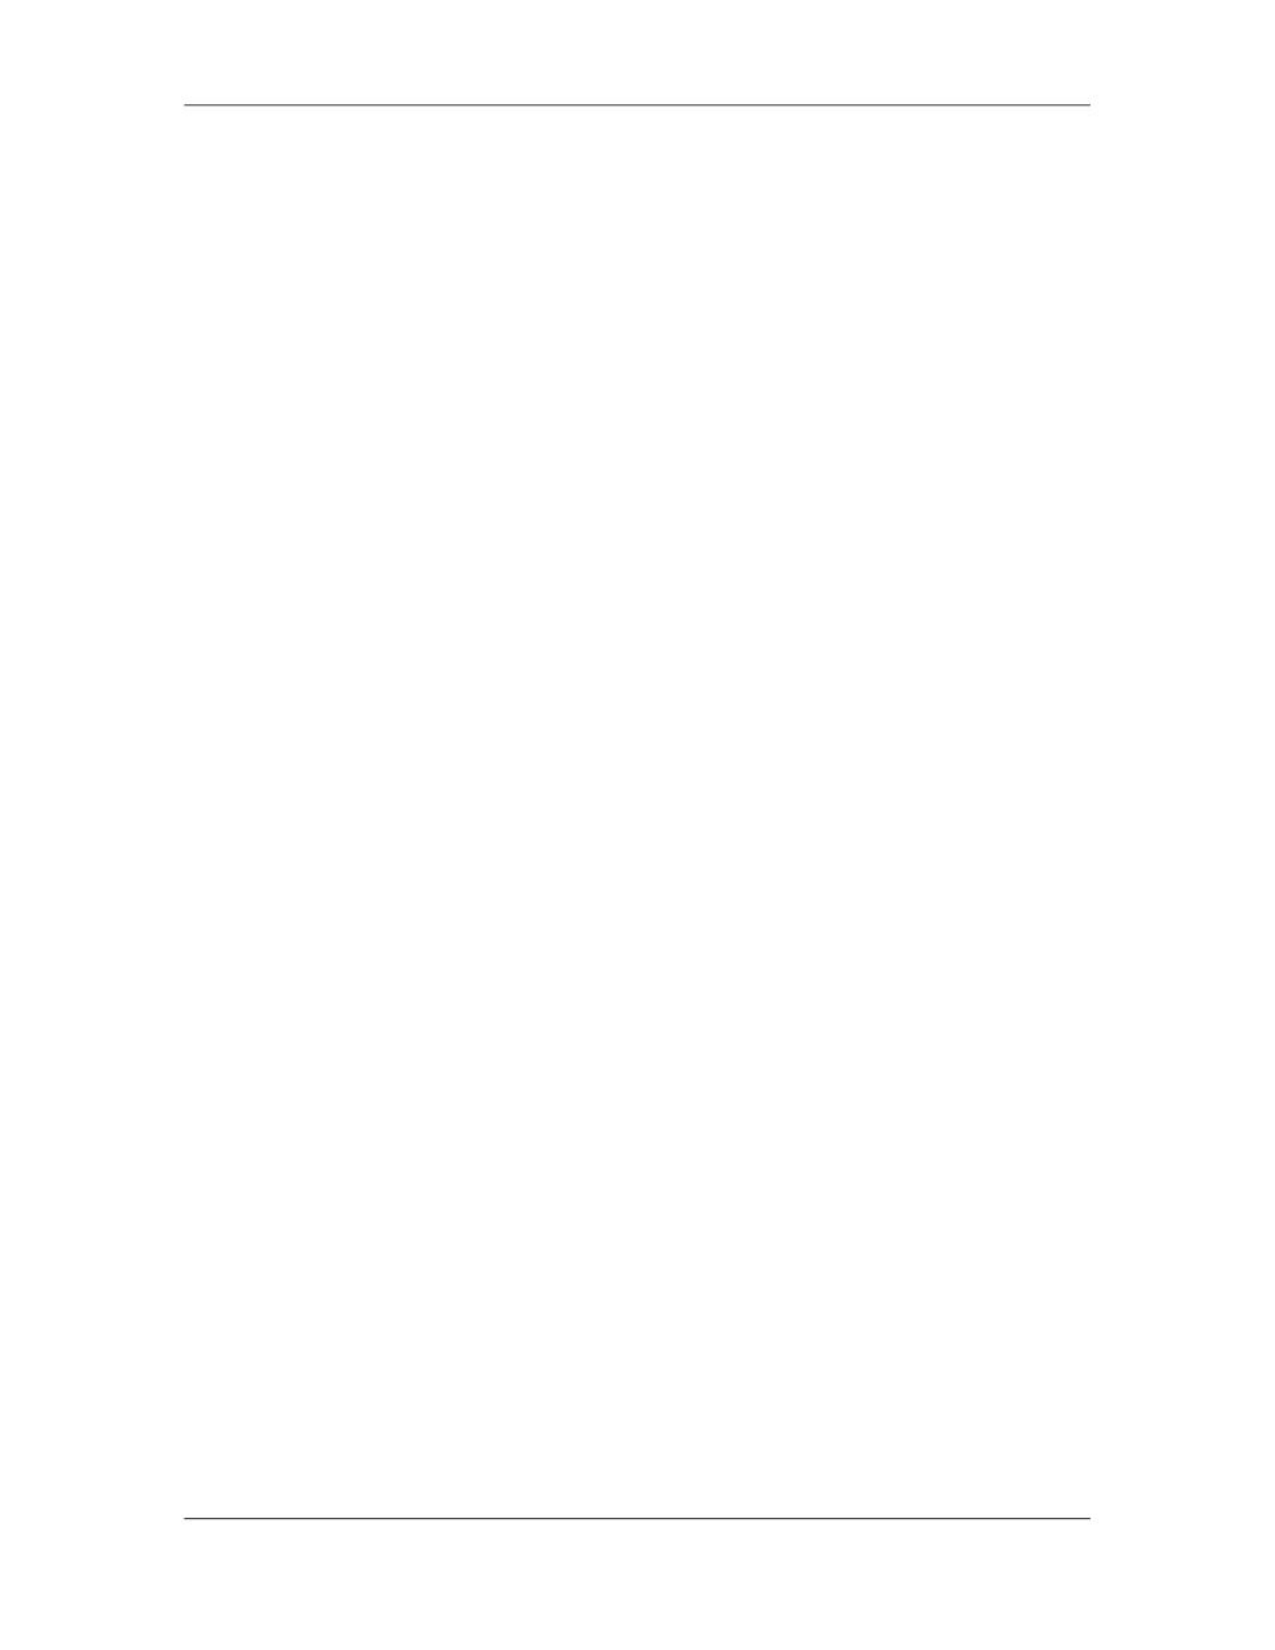

Software Project Management (CS615)

																																																																																																									Fig. 8.5. Note that for small projects, merging the two groups may mean simply

																																																																																																									assigning both responsibilities to the same person.

																																																																																																									Though many tools are common to quality control and configuration control, few
																																																																																																									tools are specifically designed for quality control. The following are some of the

																																																																																																									general support tools that can be useful in supporting SQA activities:

																																																																																																									•										Documentation utilities
																																																																																																									•										Software design tools
																																																																																																									•										Debugging aids
																																																																																																									•										Structured preprocessors
																																																																																																									•										File comparators
																																																																																																									•										Structure analyzers
																																																																																																									•										Standards auditors
																																																																																																									•										Simulators
																																																																																																									•										Execution analyzers
																																																																																																									•										Performance monitors
																																																																																																									•										Statistical analysis packages
																																																																																																									•										Integrated CASE tools
																																																																																																									•										Test drivers
																																																																																																									•										Test case generators

																																																																																																									These tools support quality control in all phases of software development.

																																																																																																									Documentation aids can provide partially automatic document writers, spelling
																																																																																																									checkers and thesauruses etc. Structured preprocessors (such as the UNIX utility

																																																																																																									lint) 		are useful both to standardize code listings. And to provide additional
																																																																																																									compile-time warnings that compilers often overlook. Early warnings regarding

																																																																																																									possible execution time problems can be provided by simulators, execution time
																																																																																																									analyzers and performance monitors. Substantial software system testing can

																																																																																																									often be performed automatically by test suite generators and automatic test
																																																																																																									executors.

																																																																																																									All SQA tools to be used during software development should be identified and

																																																																																																									described in the SQA plan. This plan includes a description of all required quality
																																																																																																									assurance resources and details of how they will be applied. Thus, at the start of

																																																																																																									the project SQA resources can be budgeted and procured as part of the required
																																																																																																									project development resources.

																																																																																						                                                                                                                                 360

																																																																																																																																																																																						© Copyright Virtual University of Pakistan